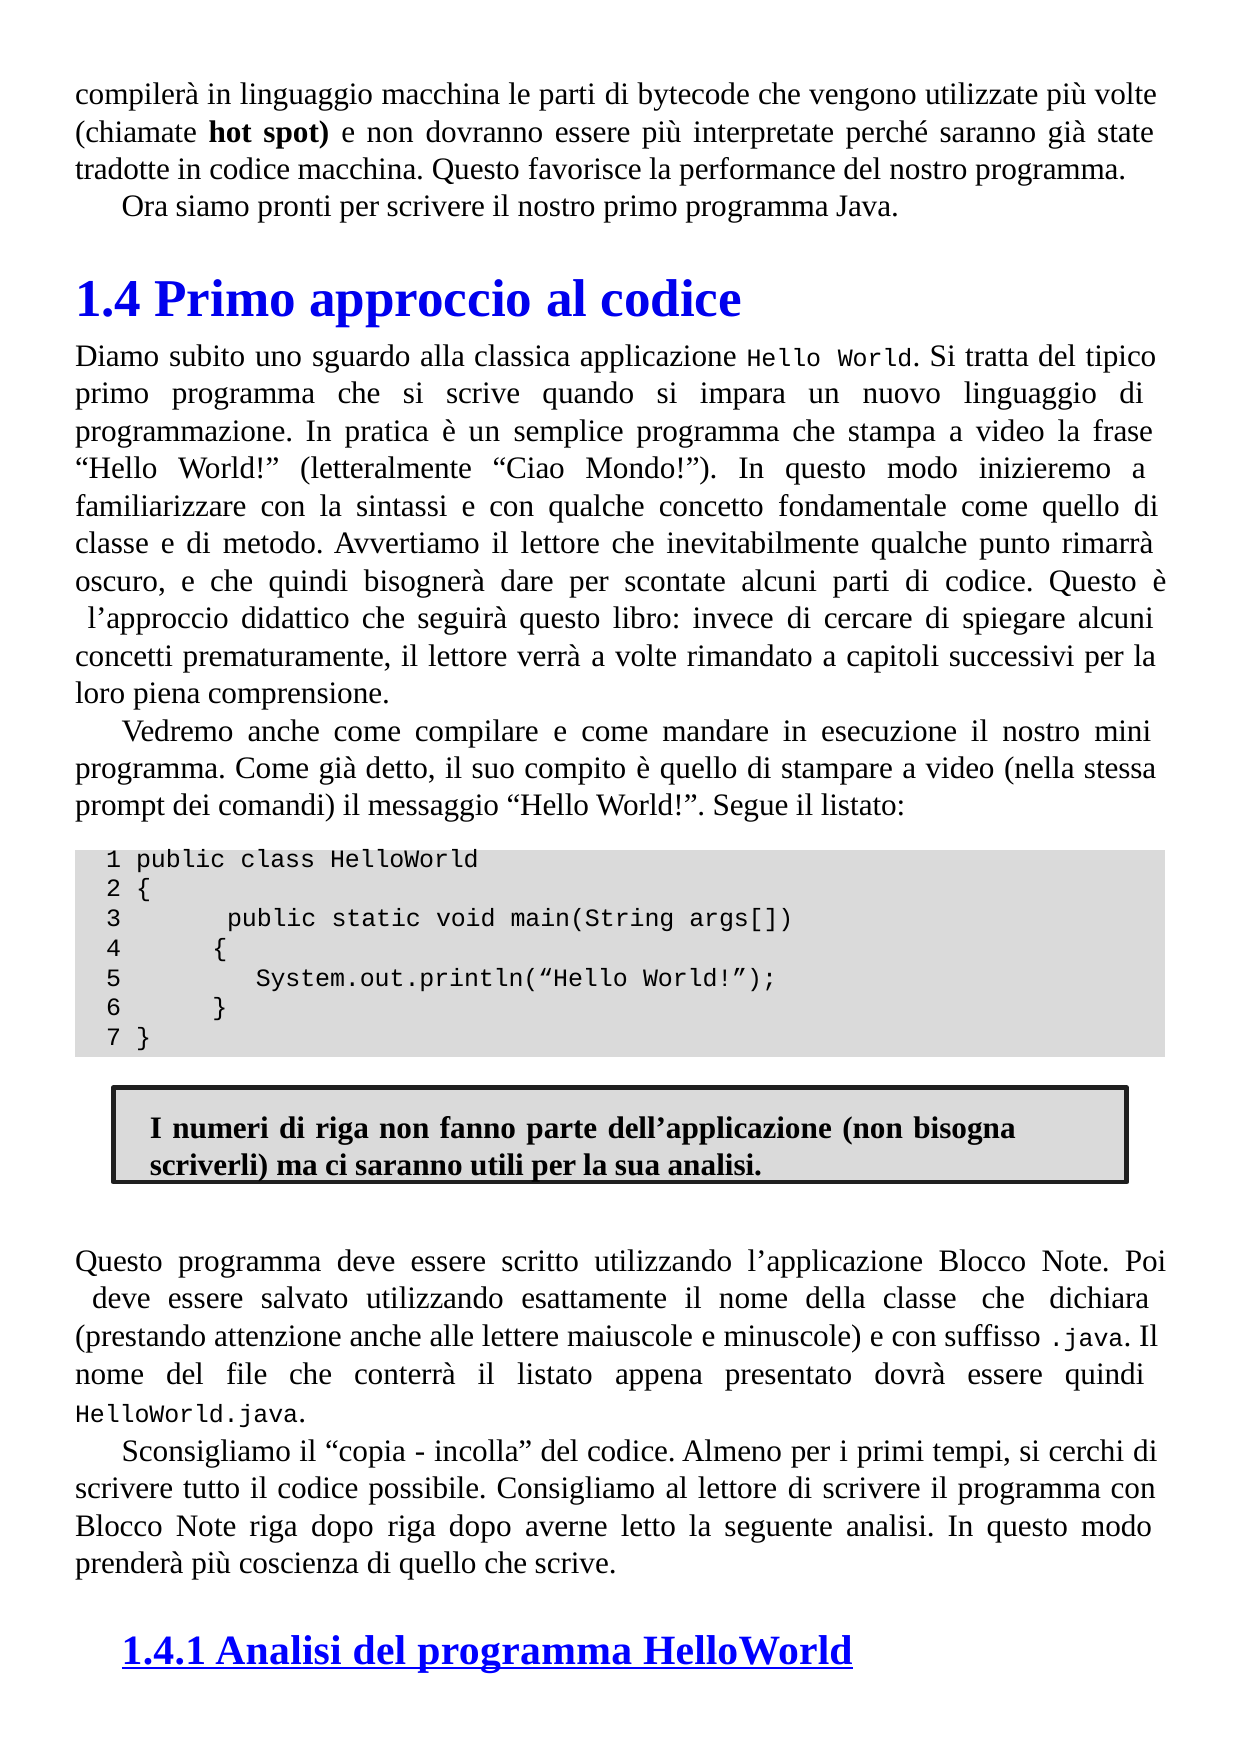

compilerà in linguaggio macchina le parti di bytecode che vengono utilizzate più volte  (chiamate hot spot) e non dovranno essere più interpretate perché saranno già state  tradotte in codice macchina. Questo favorisce la performance del nostro programma.
Ora siamo pronti per scrivere il nostro primo programma Java.

1.4 Primo approccio al codice
Diamo subito uno sguardo alla classica applicazione Hello World. Si tratta del tipico  primo programma che si scrive quando si impara un nuovo linguaggio di  programmazione. In pratica è un semplice programma che stampa a video la frase  “Hello World!” (letteralmente “Ciao Mondo!”). In questo modo inizieremo a  familiarizzare con la sintassi e con qualche concetto fondamentale come quello di  classe e di metodo. Avvertiamo il lettore che inevitabilmente qualche punto rimarrà  oscuro, e che quindi bisognerà dare per scontate alcuni parti di codice. Questo è  l’approccio didattico che seguirà questo libro: invece di cercare di spiegare alcuni  concetti prematuramente, il lettore verrà a volte rimandato a capitoli successivi per la  loro piena comprensione.
Vedremo anche come compilare e come mandare in esecuzione il nostro mini  programma. Come già detto, il suo compito è quello di stampare a video (nella stessa  prompt dei comandi) il messaggio “Hello World!”. Segue il listato:
| 1 public class HelloWorld 2 { 3 public static void main(String args[]) |  |  |
| --- | --- | --- |
| 4 | { |  |
| 5 |  | System.out.println(“Hello World!”); |
| 6 | } |  |
| 7 } |  |  |
I numeri di riga non fanno parte dell’applicazione (non bisogna  scriverli) ma ci saranno utili per la sua analisi.
Questo programma deve essere scritto utilizzando l’applicazione Blocco Note. Poi  deve essere salvato utilizzando esattamente il nome della classe che dichiara  (prestando attenzione anche alle lettere maiuscole e minuscole) e con suffisso .java. Il  nome del file che conterrà il listato appena presentato dovrà essere quindi  HelloWorld.java.
Sconsigliamo il “copia - incolla” del codice. Almeno per i primi tempi, si cerchi di  scrivere tutto il codice possibile. Consigliamo al lettore di scrivere il programma con  Blocco Note riga dopo riga dopo averne letto la seguente analisi. In questo modo  prenderà più coscienza di quello che scrive.

1.4.1 Analisi del programma HelloWorld